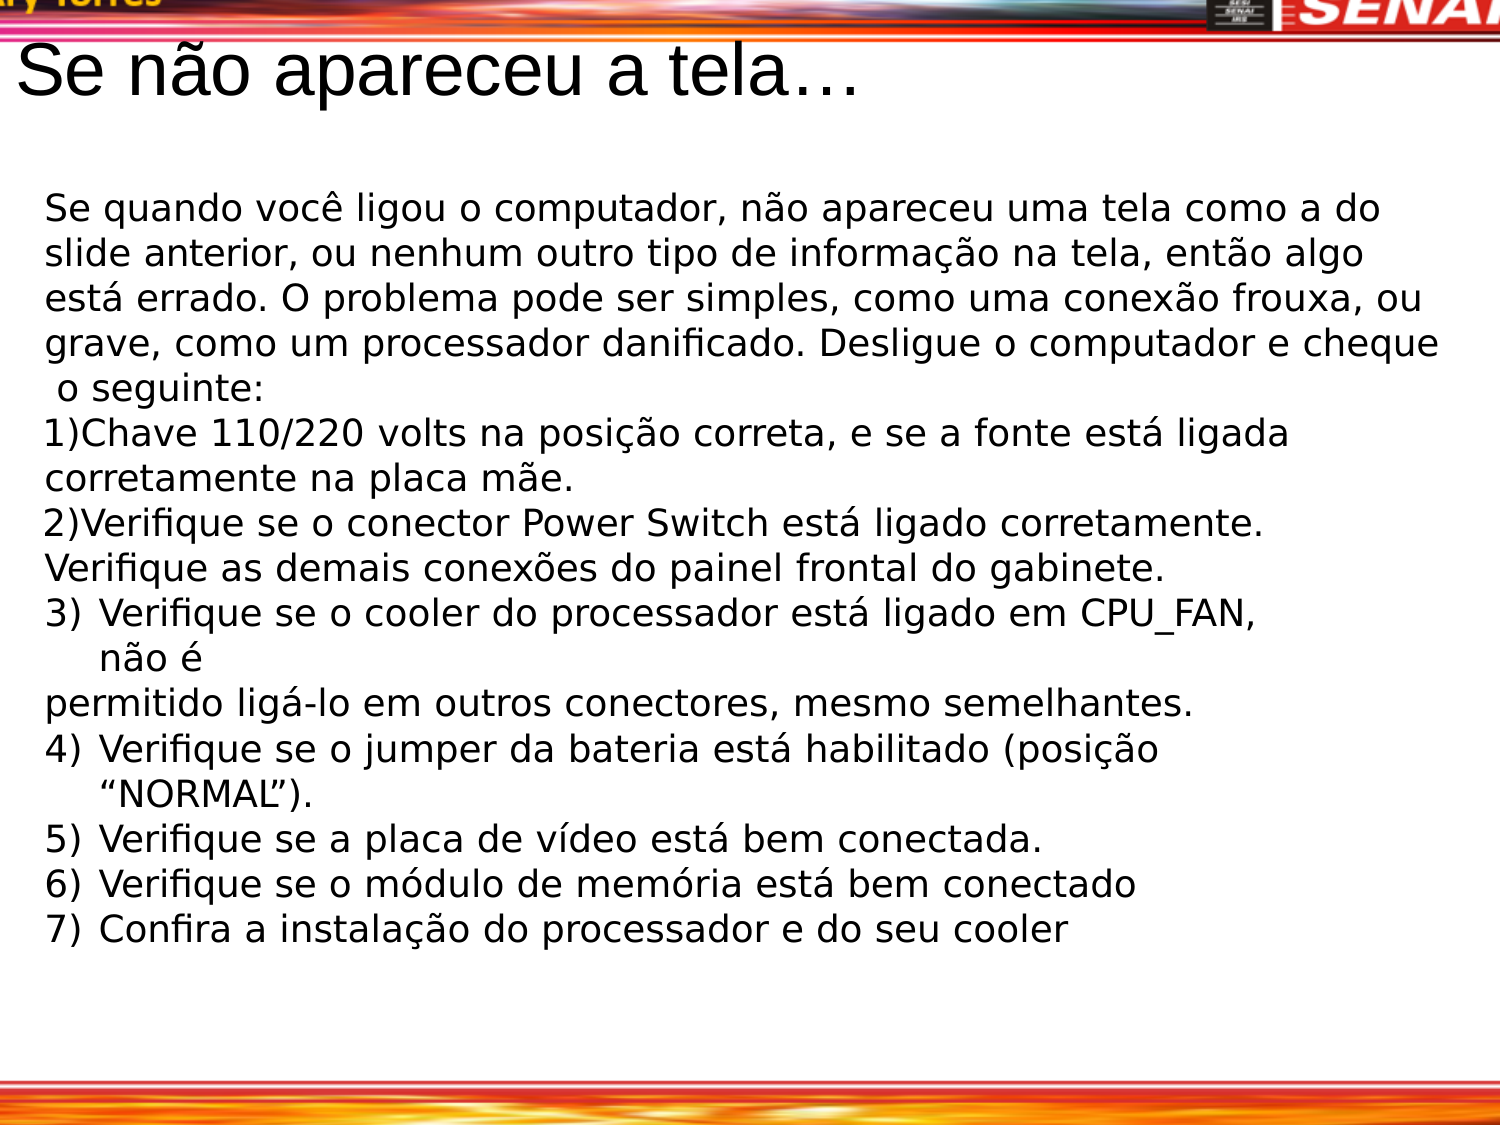

# Se não apareceu a tela…
Se quando você ligou o computador, não apareceu uma tela como a do  slide anterior, ou nenhum outro tipo de informação na tela, então algo  está errado. O problema pode ser simples, como uma conexão frouxa, ou  grave, como um processador danificado. Desligue o computador e cheque  o seguinte:
Chave 110/220 volts na posição correta, e se a fonte está ligada  corretamente na placa mãe.
Verifique se o conector Power Switch está ligado corretamente.  Verifique as demais conexões do painel frontal do gabinete.
Verifique se o cooler do processador está ligado em CPU_FAN, não é
permitido ligá-lo em outros conectores, mesmo semelhantes.
Verifique se o jumper da bateria está habilitado (posição “NORMAL”).
Verifique se a placa de vídeo está bem conectada.
Verifique se o módulo de memória está bem conectado
Confira a instalação do processador e do seu cooler